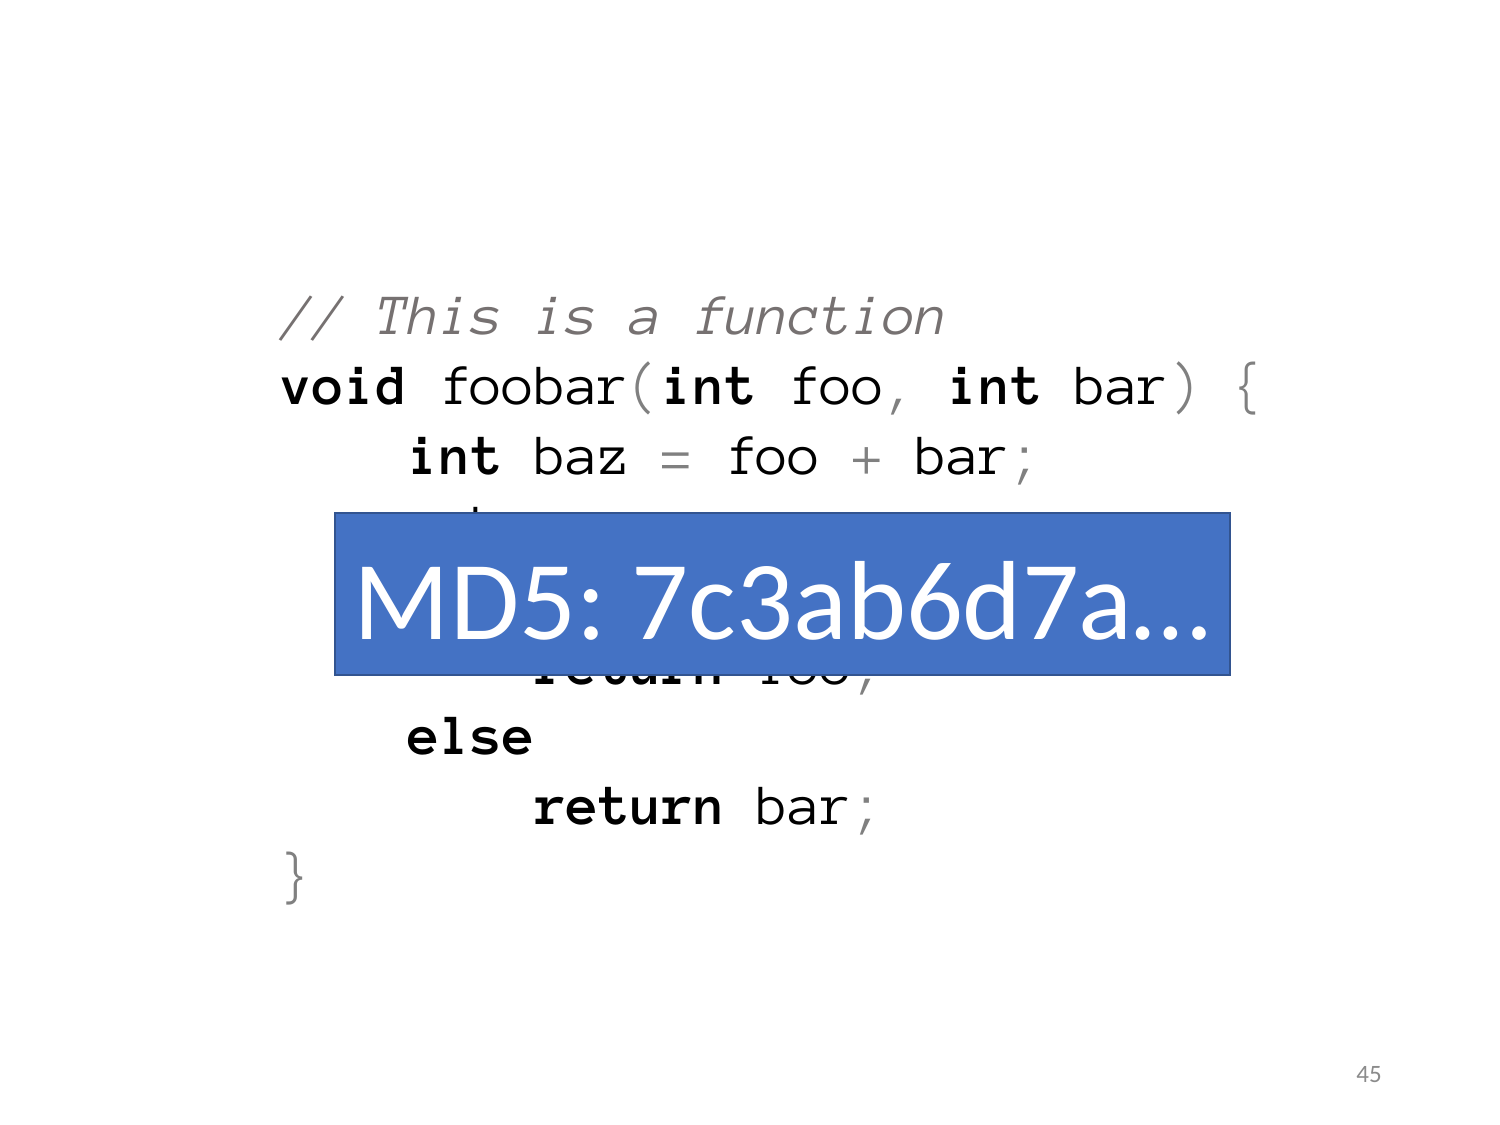

// This is a function
void foobar(int foo, int bar) {
    int baz = foo + bar;
    ++baz;
    if (baz > 42)
        return foo;
    else
        return bar;
}
MD5: 7c3ab6d7a…
45